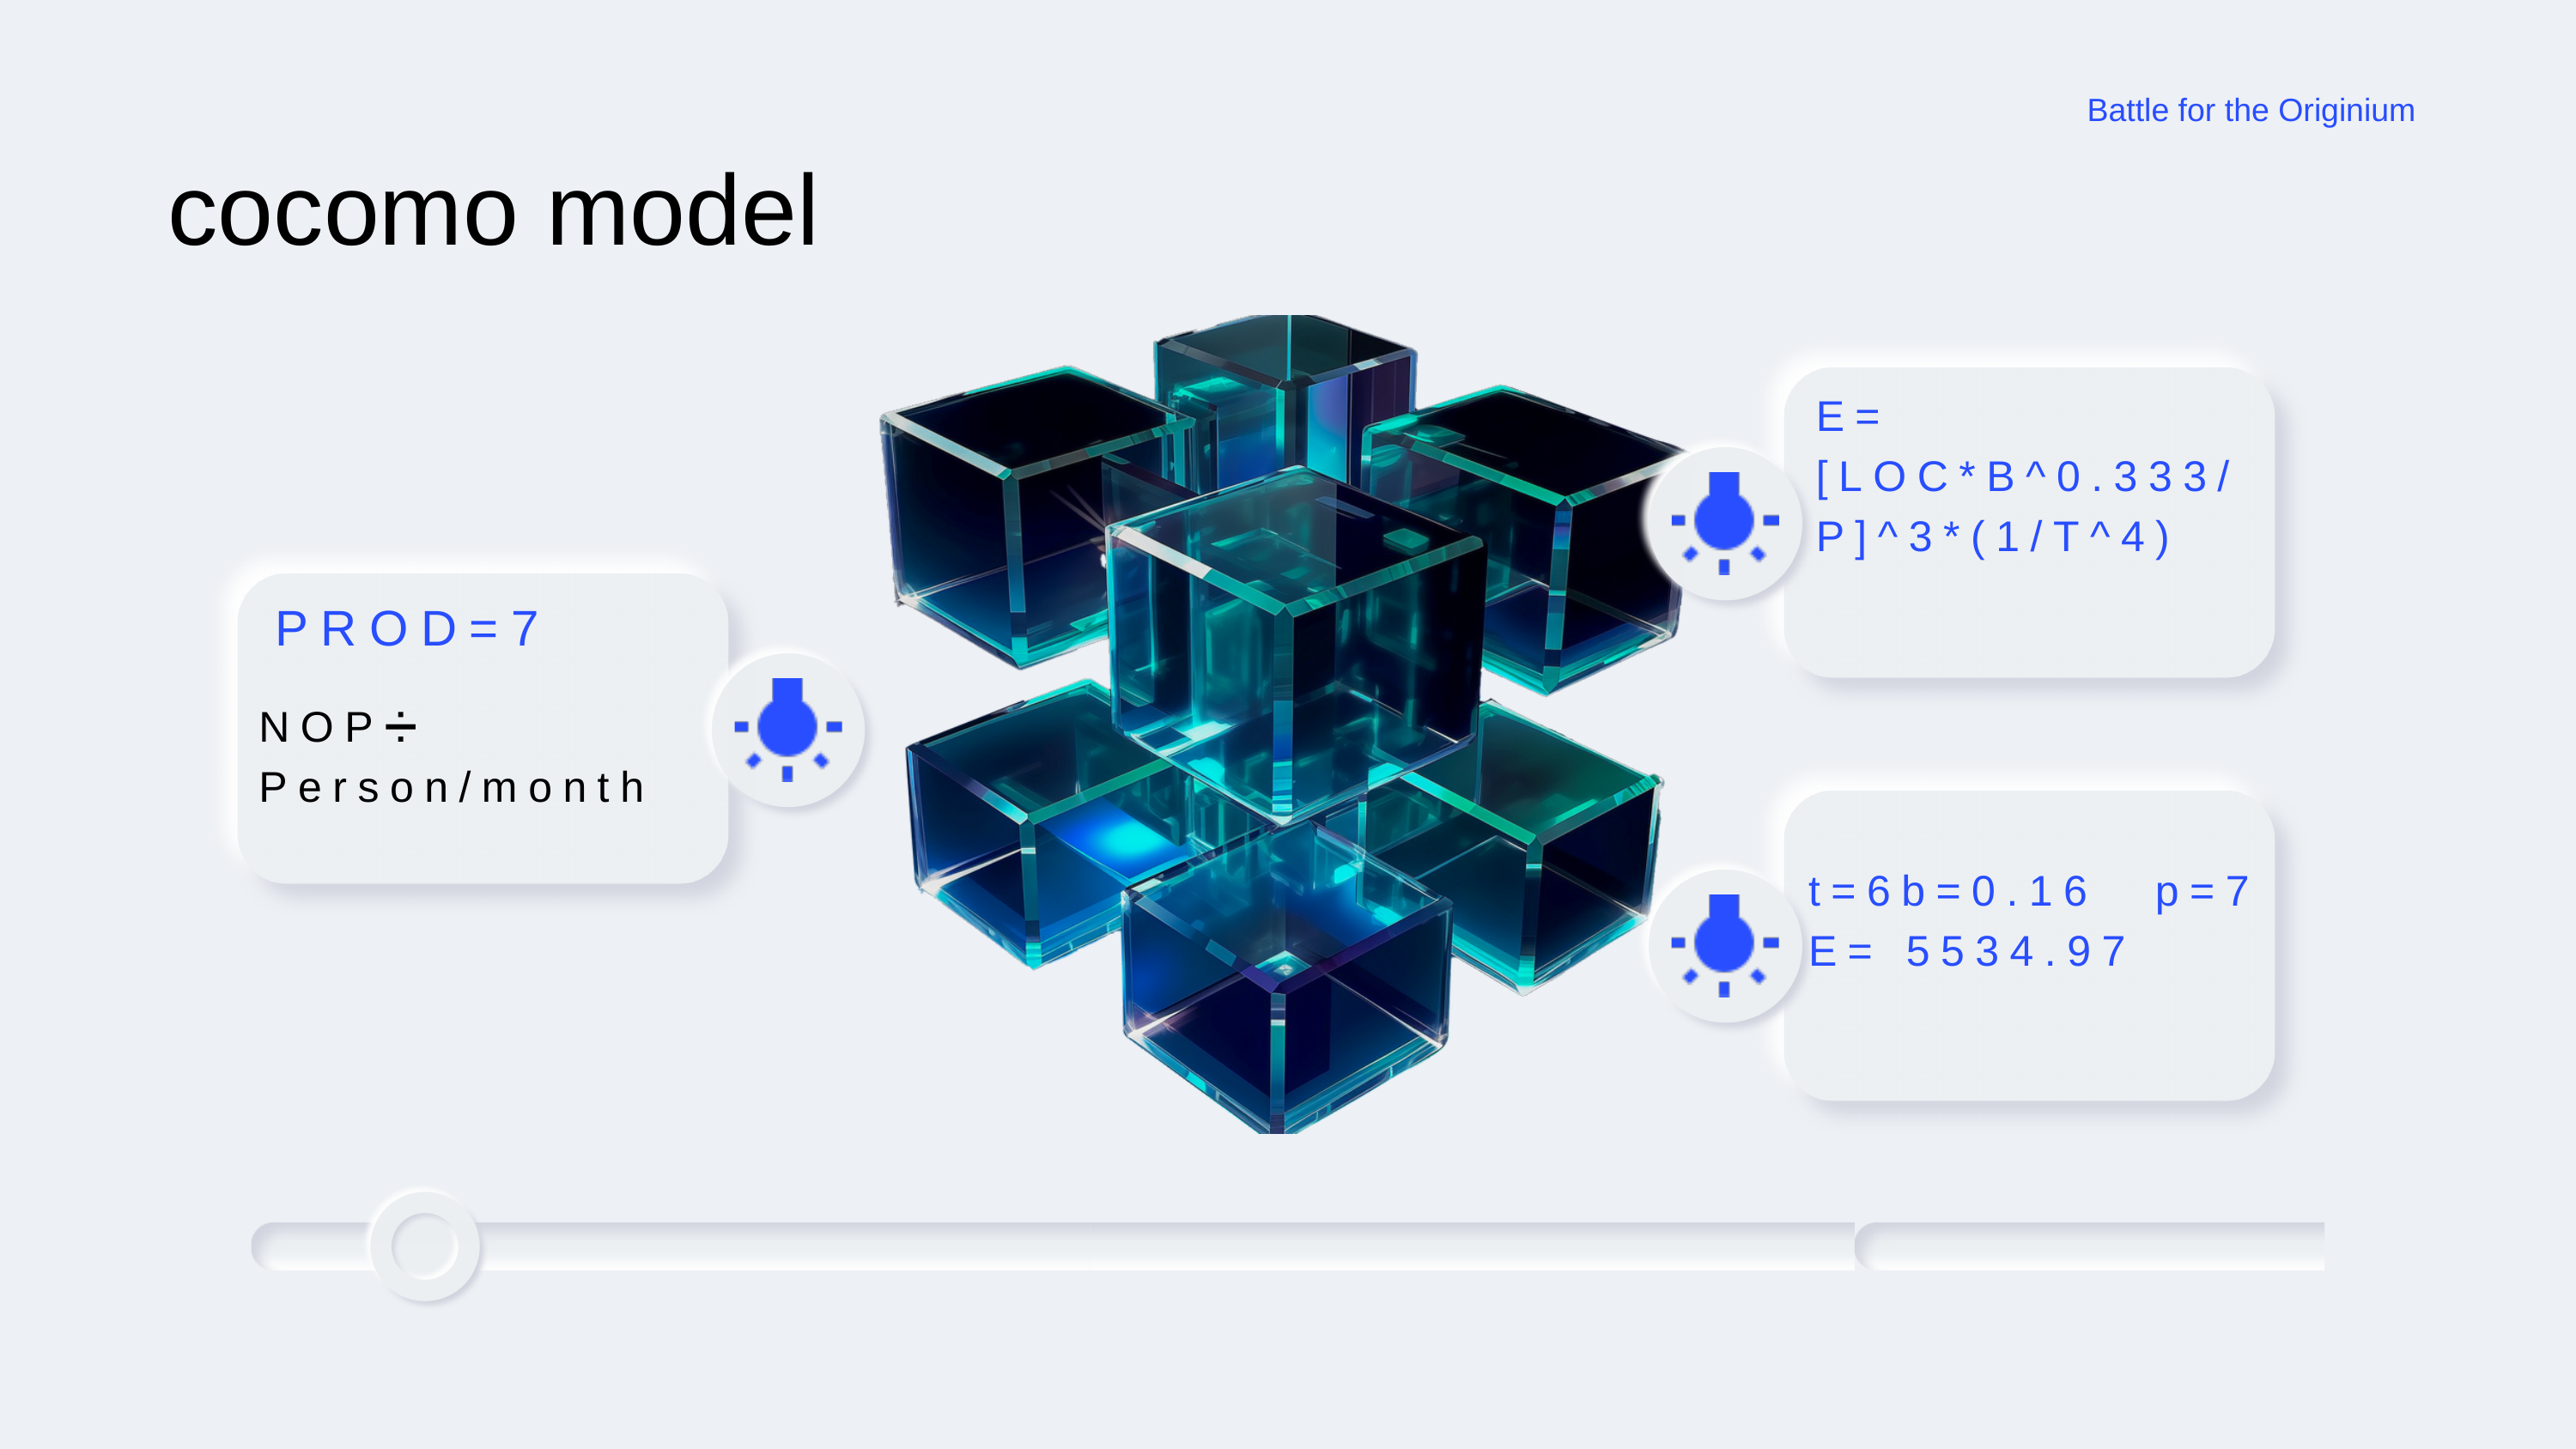

Battle for the Originium
cocomo model

E=
[LOC*B^0.333/
P]^3*(1/T^4)

PROD=7

NOP➗
Person/month

t=6b=0.16 p=7 E= 5534.97